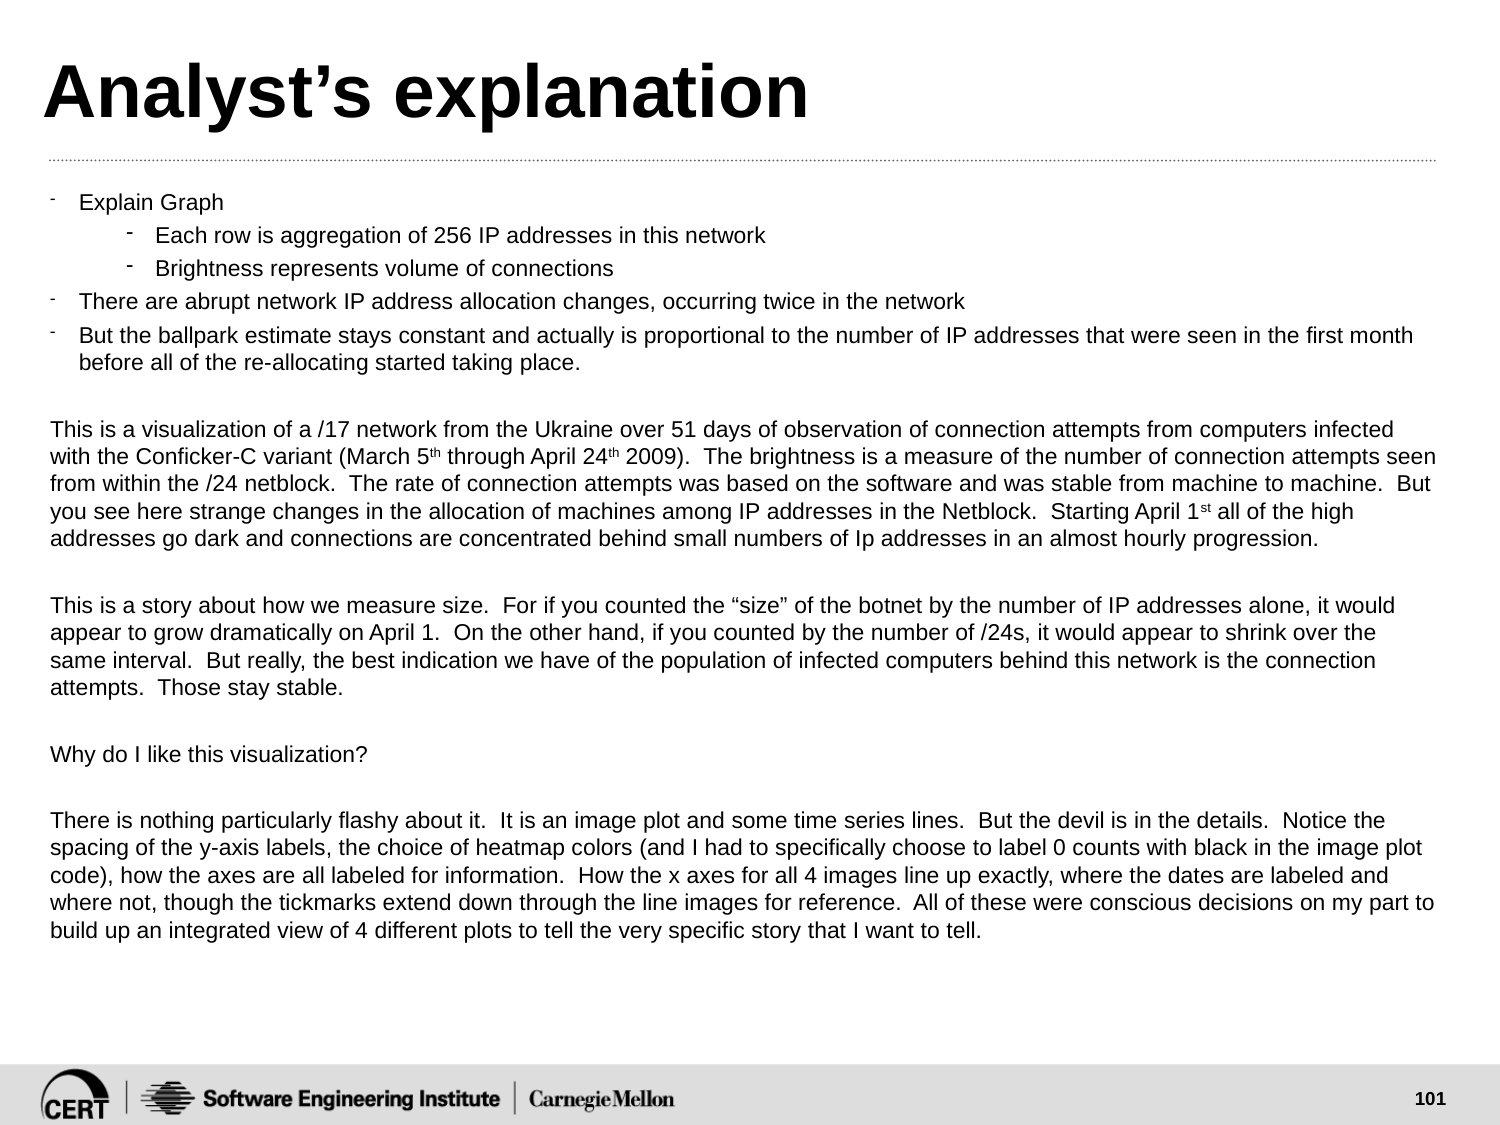

# Analyst’s explanation
Explain Graph
Each row is aggregation of 256 IP addresses in this network
Brightness represents volume of connections
There are abrupt network IP address allocation changes, occurring twice in the network
But the ballpark estimate stays constant and actually is proportional to the number of IP addresses that were seen in the first month before all of the re-allocating started taking place.

This is a visualization of a /17 network from the Ukraine over 51 days of observation of connection attempts from computers infected with the Conficker-C variant (March 5th through April 24th 2009).  The brightness is a measure of the number of connection attempts seen from within the /24 netblock.  The rate of connection attempts was based on the software and was stable from machine to machine.  But you see here strange changes in the allocation of machines among IP addresses in the Netblock.  Starting April 1st all of the high addresses go dark and connections are concentrated behind small numbers of Ip addresses in an almost hourly progression.

This is a story about how we measure size.  For if you counted the “size” of the botnet by the number of IP addresses alone, it would appear to grow dramatically on April 1.  On the other hand, if you counted by the number of /24s, it would appear to shrink over the same interval.  But really, the best indication we have of the population of infected computers behind this network is the connection attempts.  Those stay stable.

Why do I like this visualization?

There is nothing particularly flashy about it.  It is an image plot and some time series lines.  But the devil is in the details.  Notice the spacing of the y-axis labels, the choice of heatmap colors (and I had to specifically choose to label 0 counts with black in the image plot code), how the axes are all labeled for information.  How the x axes for all 4 images line up exactly, where the dates are labeled and where not, though the tickmarks extend down through the line images for reference.  All of these were conscious decisions on my part to build up an integrated view of 4 different plots to tell the very specific story that I want to tell.